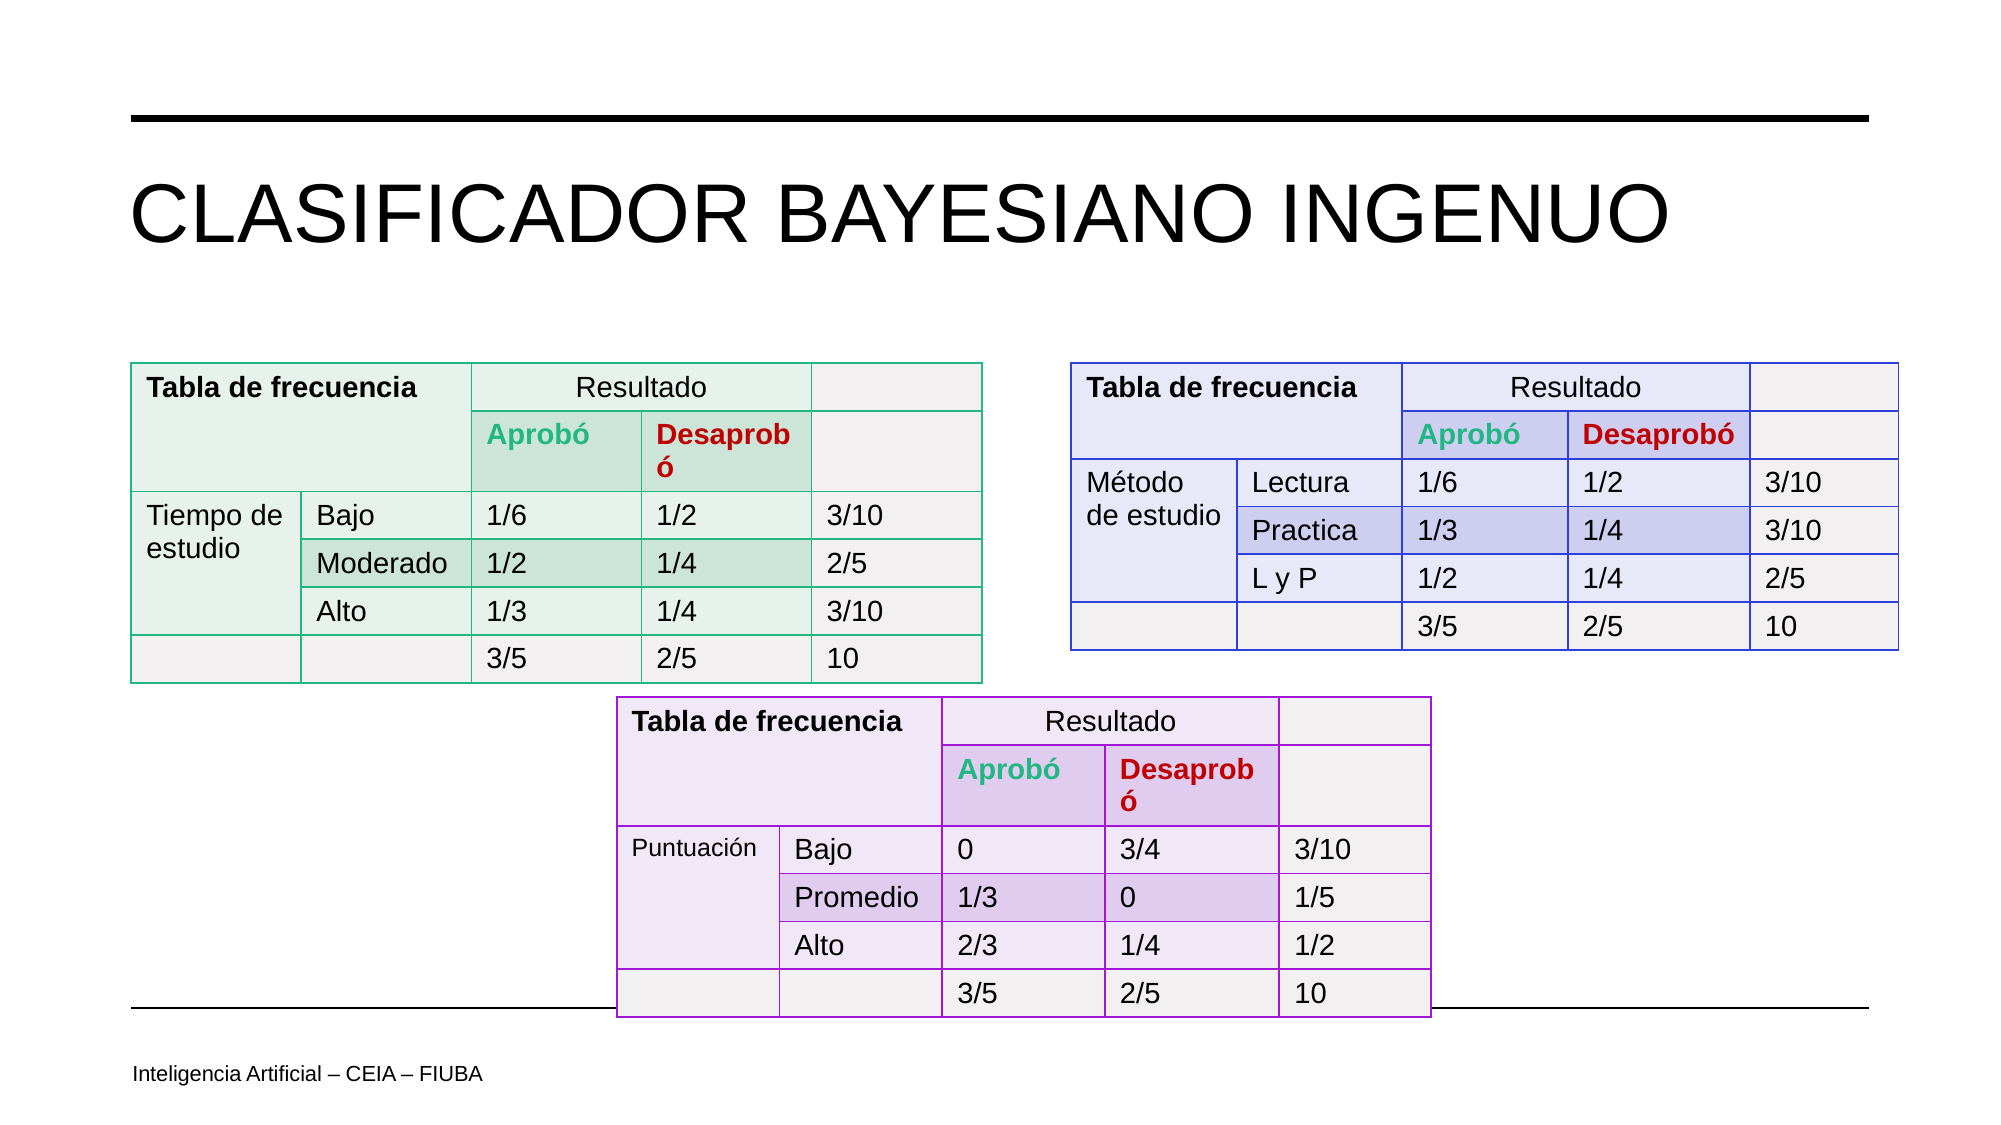

# Clasificador Bayesiano ingenuo
| Tabla de frecuencia |  | Resultado |  |  |
| --- | --- | --- | --- | --- |
|  |  | Aprobó | Desaprobó |  |
| Tiempo de estudio | Bajo | 1/6 | 1/2 | 3/10 |
|  | Moderado | 1/2 | 1/4 | 2/5 |
|  | Alto | 1/3 | 1/4 | 3/10 |
|  |  | 3/5 | 2/5 | 10 |
| Tabla de frecuencia |  | Resultado |  |  |
| --- | --- | --- | --- | --- |
|  |  | Aprobó | Desaprobó |  |
| Método de estudio | Lectura | 1/6 | 1/2 | 3/10 |
|  | Practica | 1/3 | 1/4 | 3/10 |
|  | L y P | 1/2 | 1/4 | 2/5 |
|  |  | 3/5 | 2/5 | 10 |
| Tabla de frecuencia |  | Resultado |  |  |
| --- | --- | --- | --- | --- |
|  |  | Aprobó | Desaprobó |  |
| Puntuación | Bajo | 0 | 3/4 | 3/10 |
|  | Promedio | 1/3 | 0 | 1/5 |
|  | Alto | 2/3 | 1/4 | 1/2 |
|  |  | 3/5 | 2/5 | 10 |
Inteligencia Artificial – CEIA – FIUBA